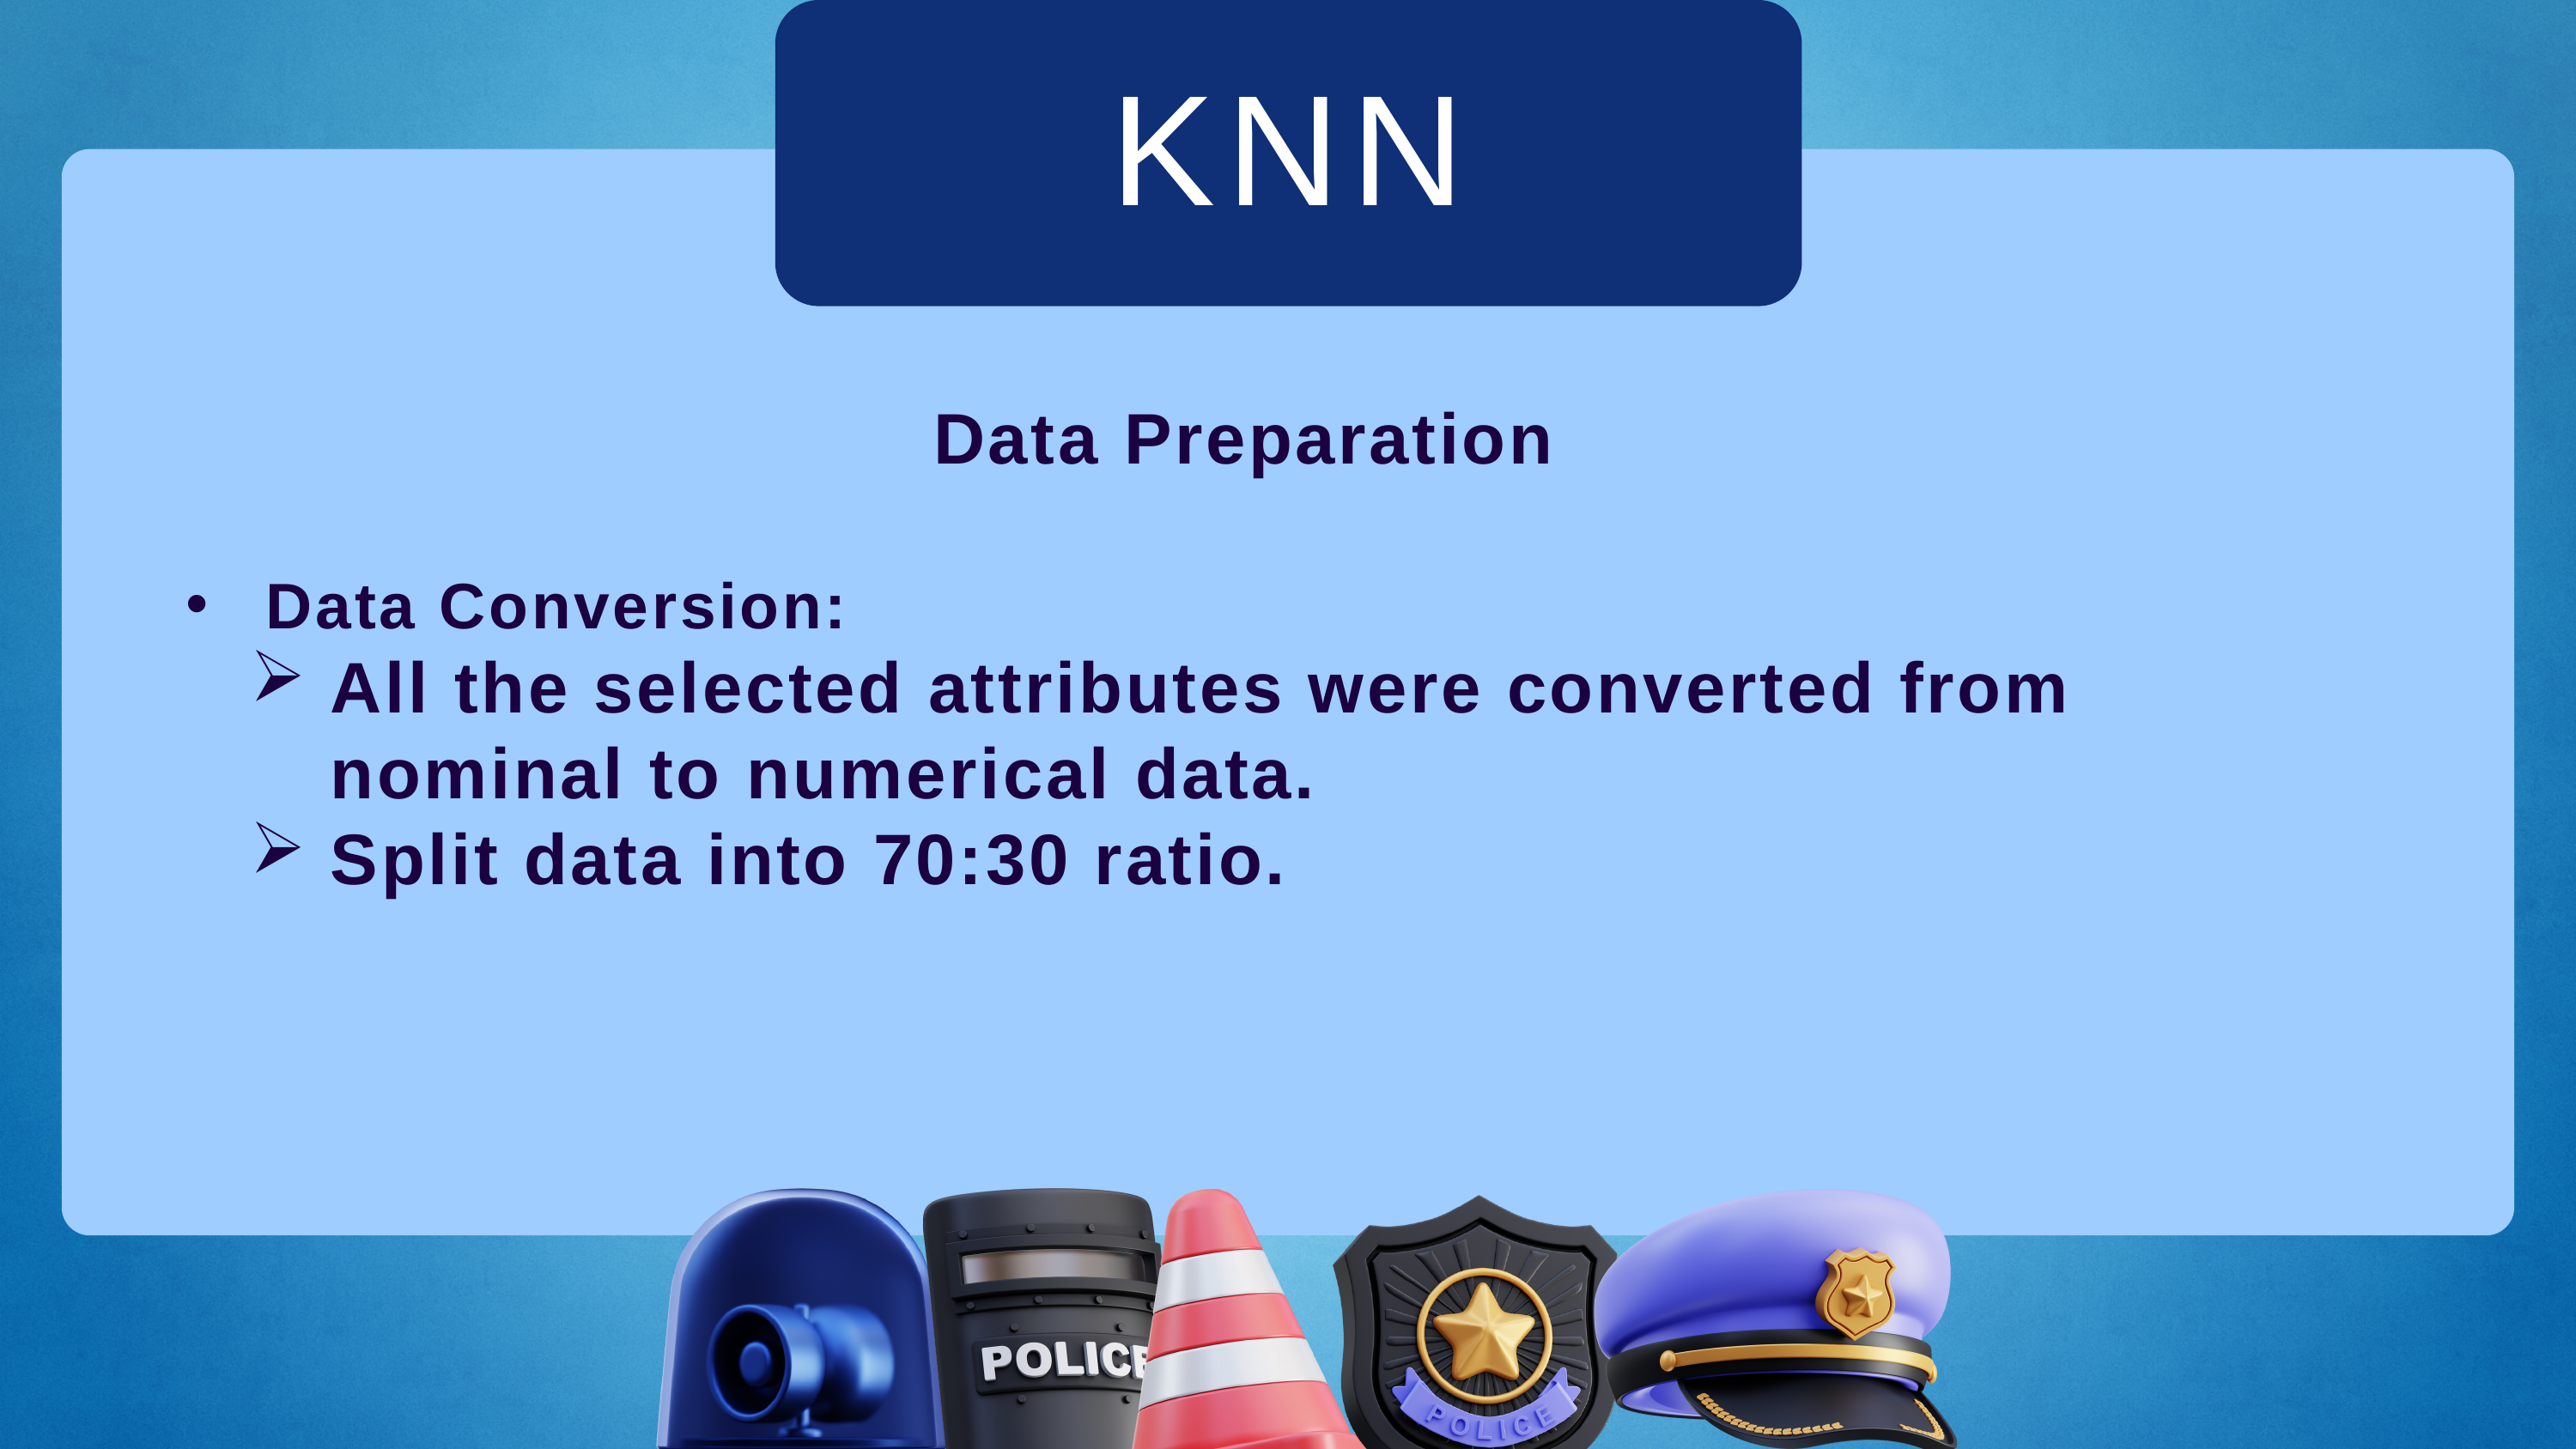

KNN

Data Preparation

Data Conversion:
All the selected attributes were converted from nominal to numerical data.
Split data into 70:30 ratio.